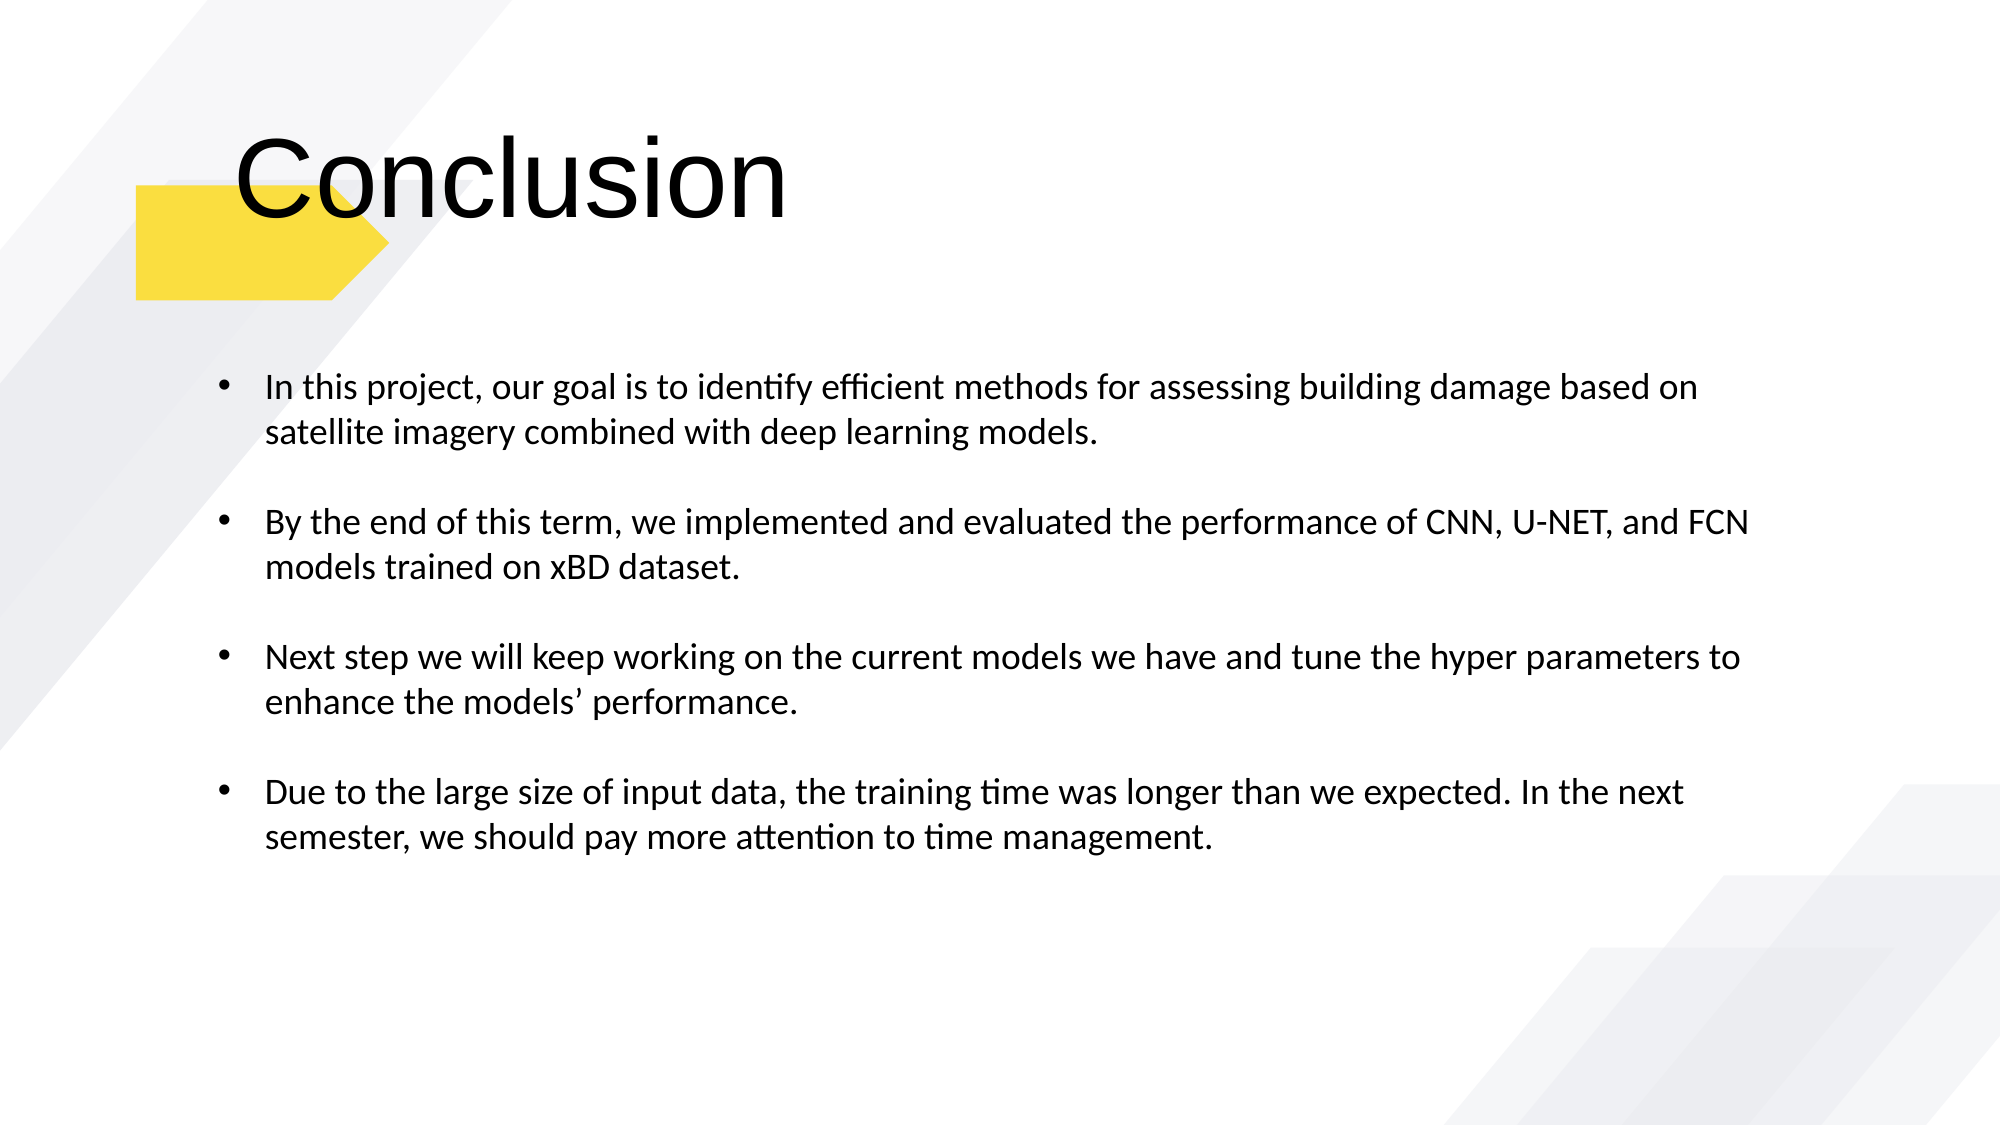

Conclusion

In this project, our goal is to identify efficient methods for assessing building damage based on satellite imagery combined with deep learning models.

By the end of this term, we implemented and evaluated the performance of CNN, U-NET, and FCN models trained on xBD dataset.

Next step we will keep working on the current models we have and tune the hyper parameters to enhance the models’ performance.

Due to the large size of input data, the training time was longer than we expected. In the next semester, we should pay more attention to time management.